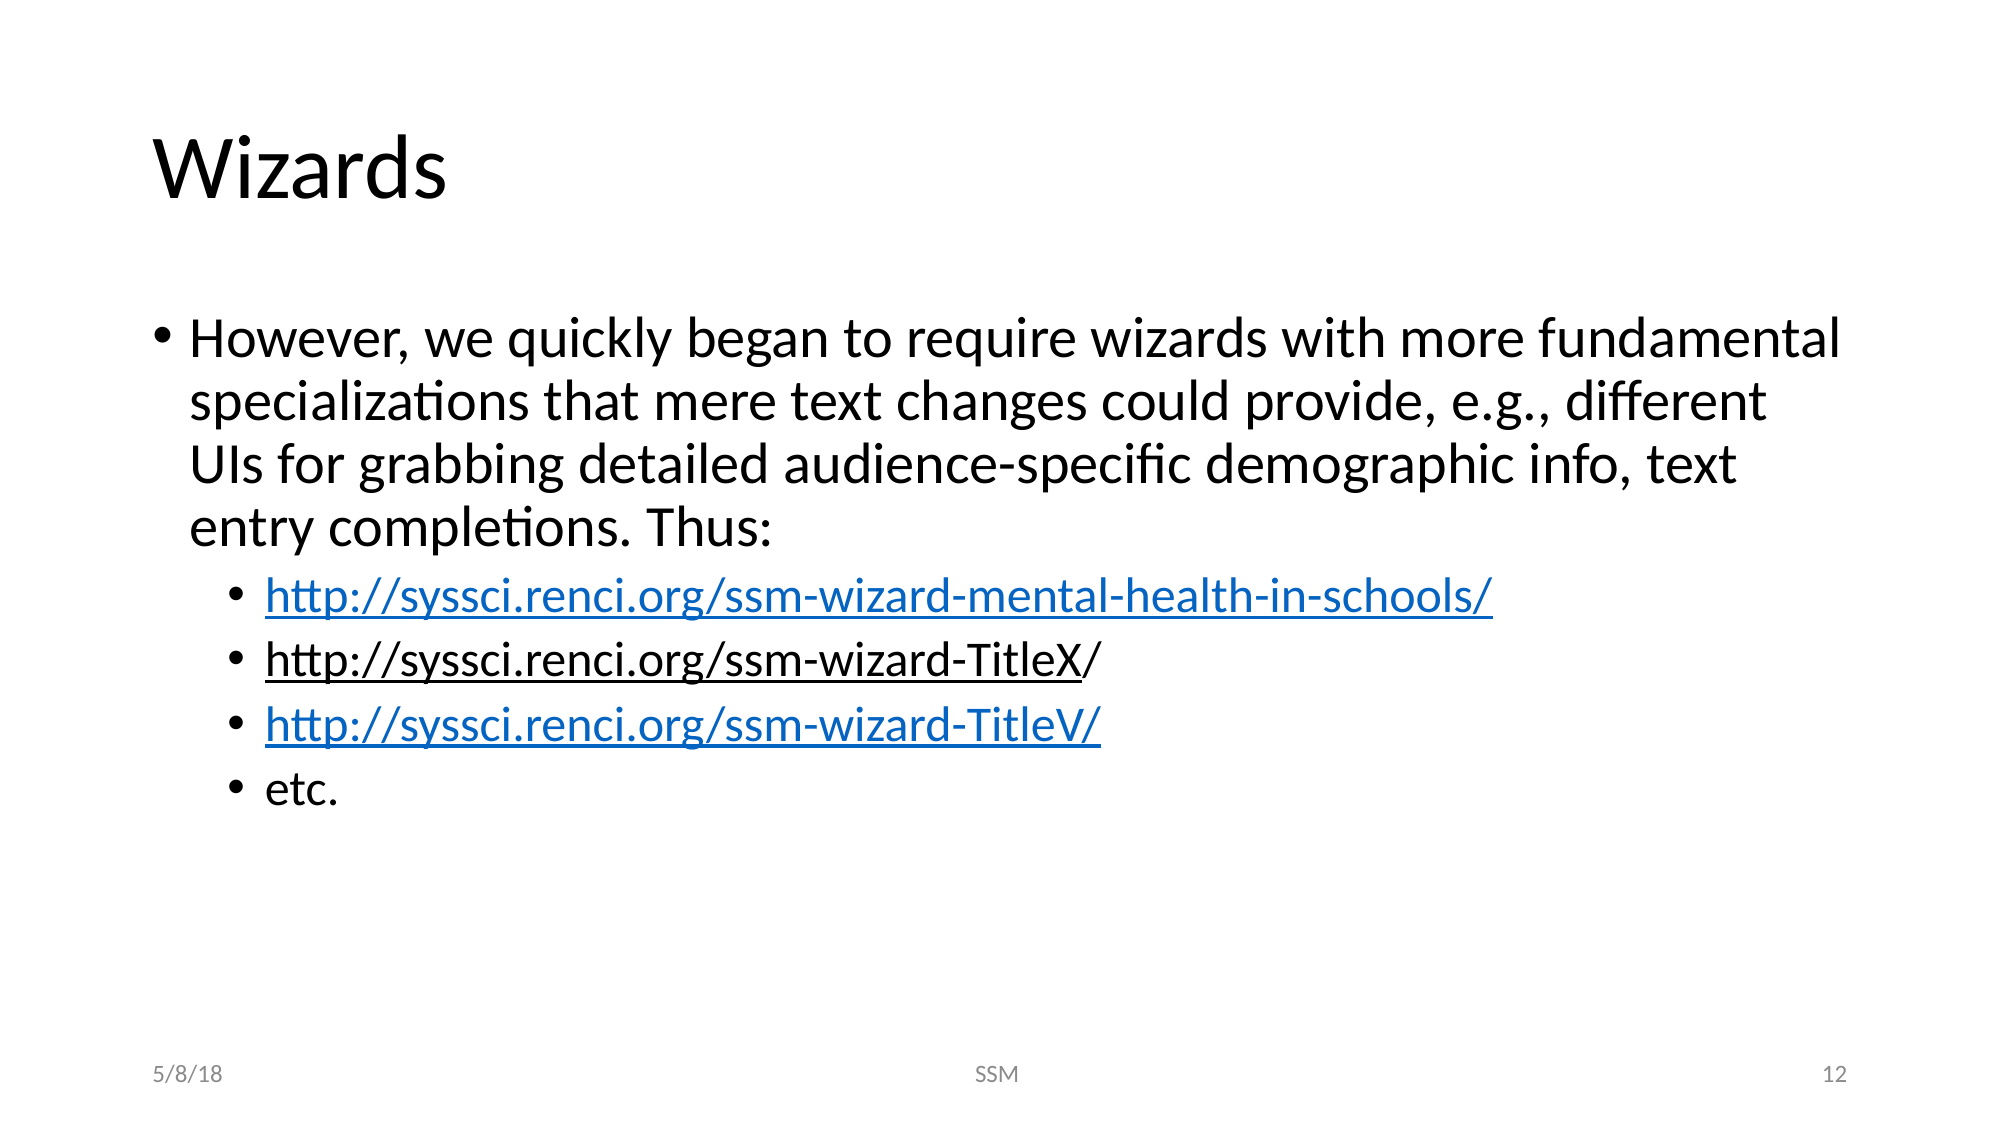

# Wizards
However, we quickly began to require wizards with more fundamental specializations that mere text changes could provide, e.g., different UIs for grabbing detailed audience-specific demographic info, text entry completions. Thus:
http://syssci.renci.org/ssm-wizard-mental-health-in-schools/
http://syssci.renci.org/ssm-wizard-TitleX/
http://syssci.renci.org/ssm-wizard-TitleV/
etc.

5/8/18
SSM
12